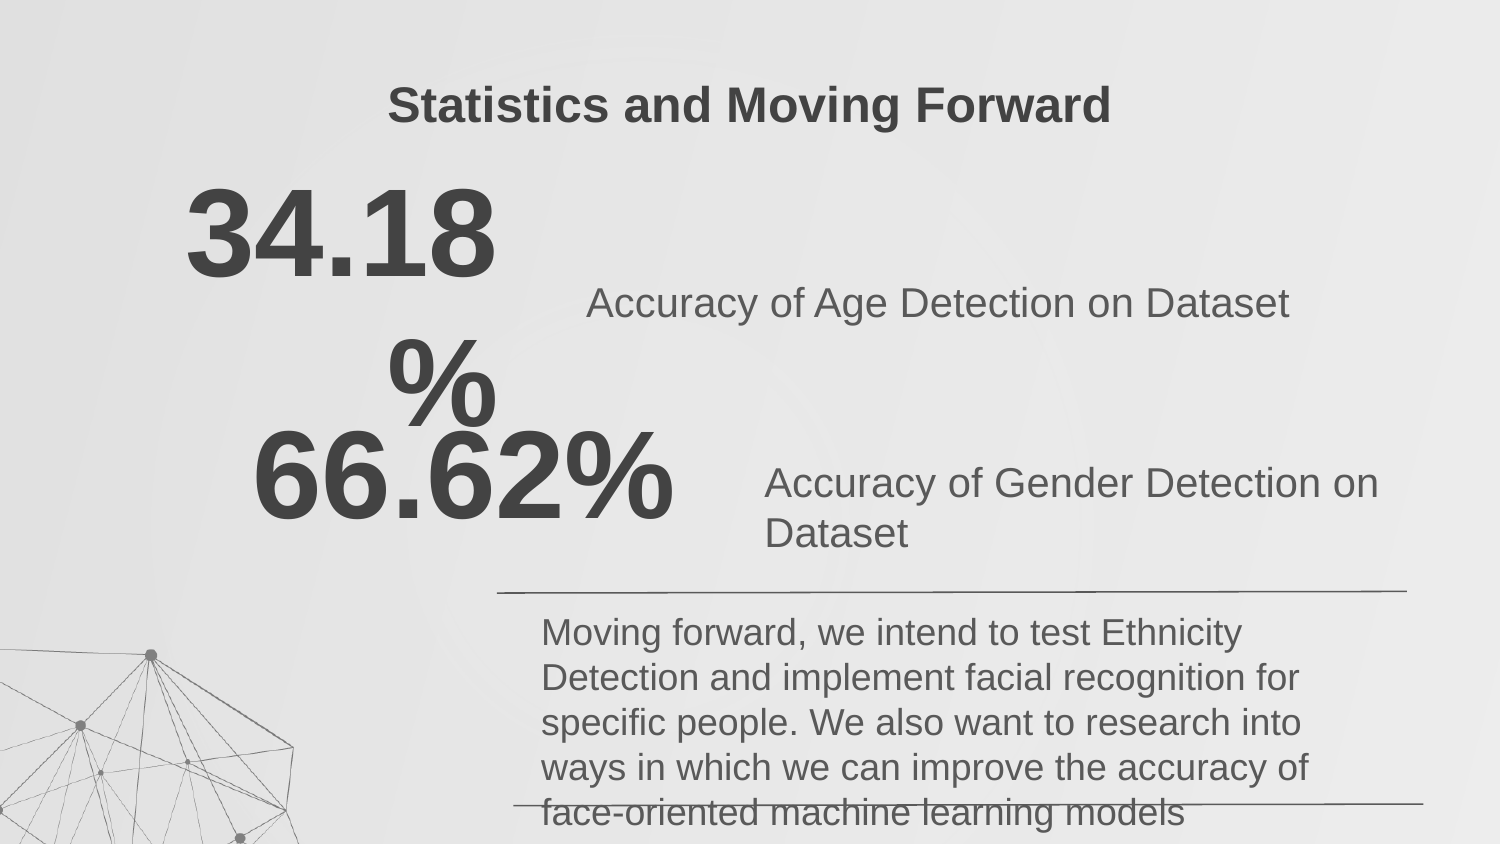

# Statistics and Moving Forward
34.18%
Accuracy of Age Detection on Dataset
66.62%
Accuracy of Gender Detection on Dataset
Moving forward, we intend to test Ethnicity Detection and implement facial recognition for specific people. We also want to research into ways in which we can improve the accuracy of face-oriented machine learning models